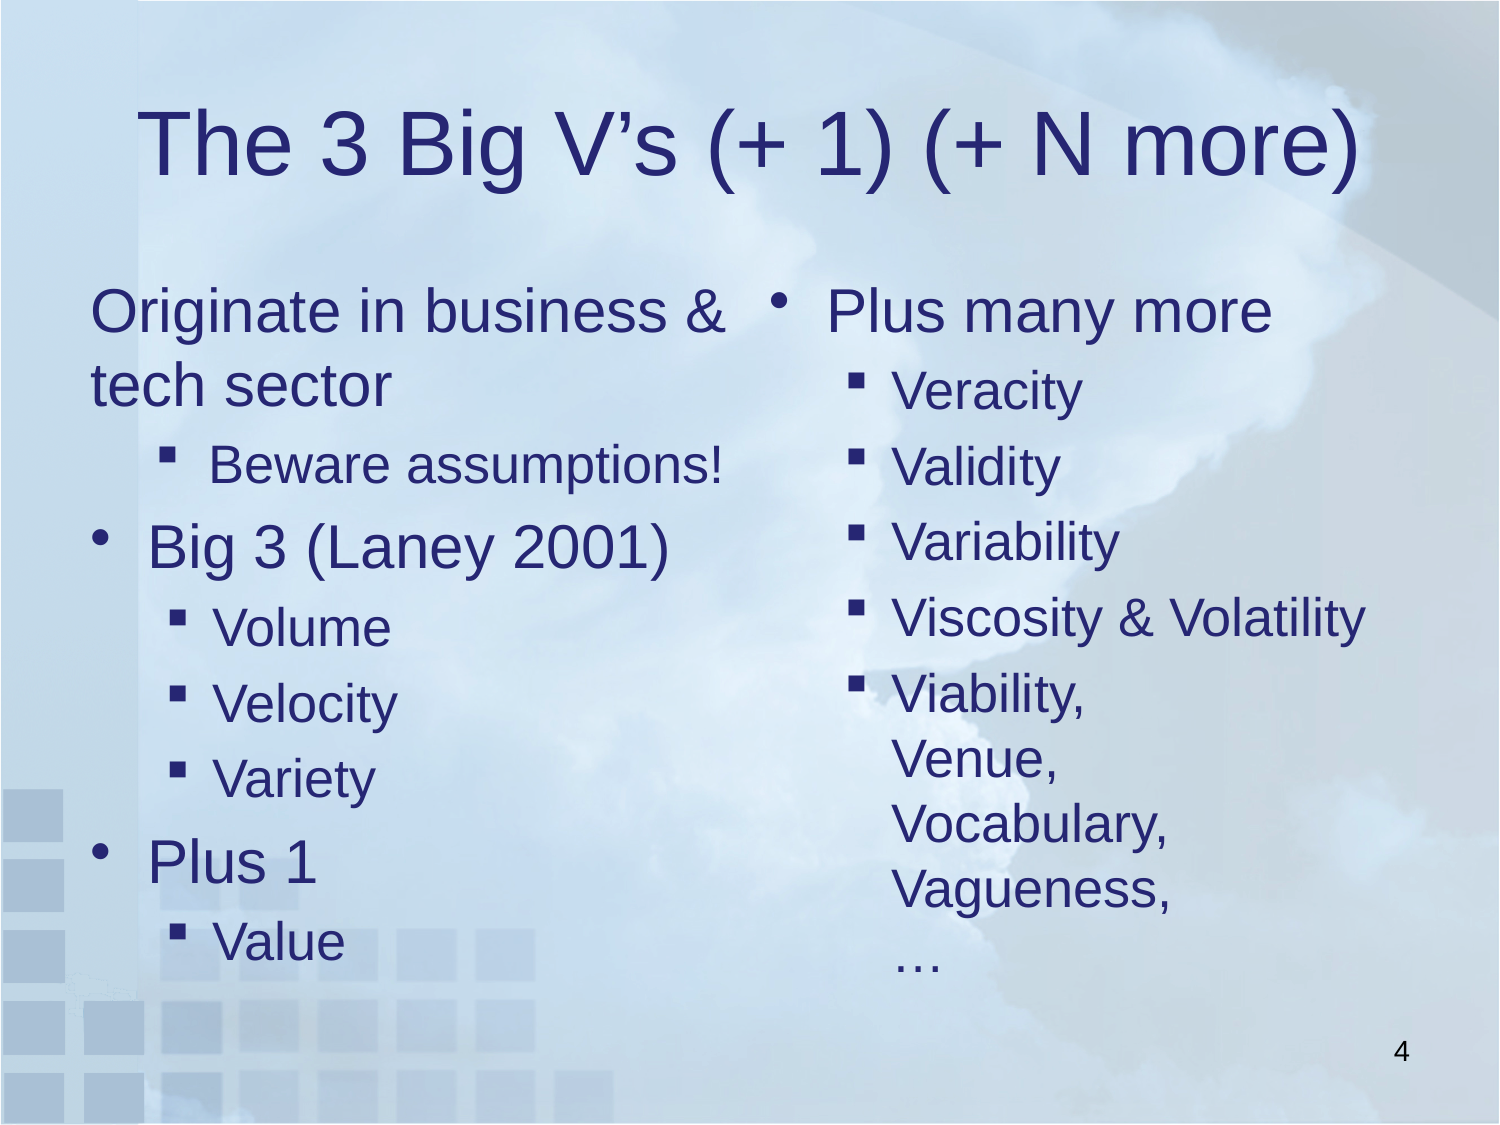

# The 3 Big V’s (+ 1) (+ N more)
Originate in business & tech sector
  Beware assumptions!
Big 3 (Laney 2001)
Volume
Velocity
Variety
Plus 1
Value
Plus many more
Veracity
Validity
Variability
Viscosity & Volatility
Viability,
Venue,
Vocabulary, Vagueness,
…
4